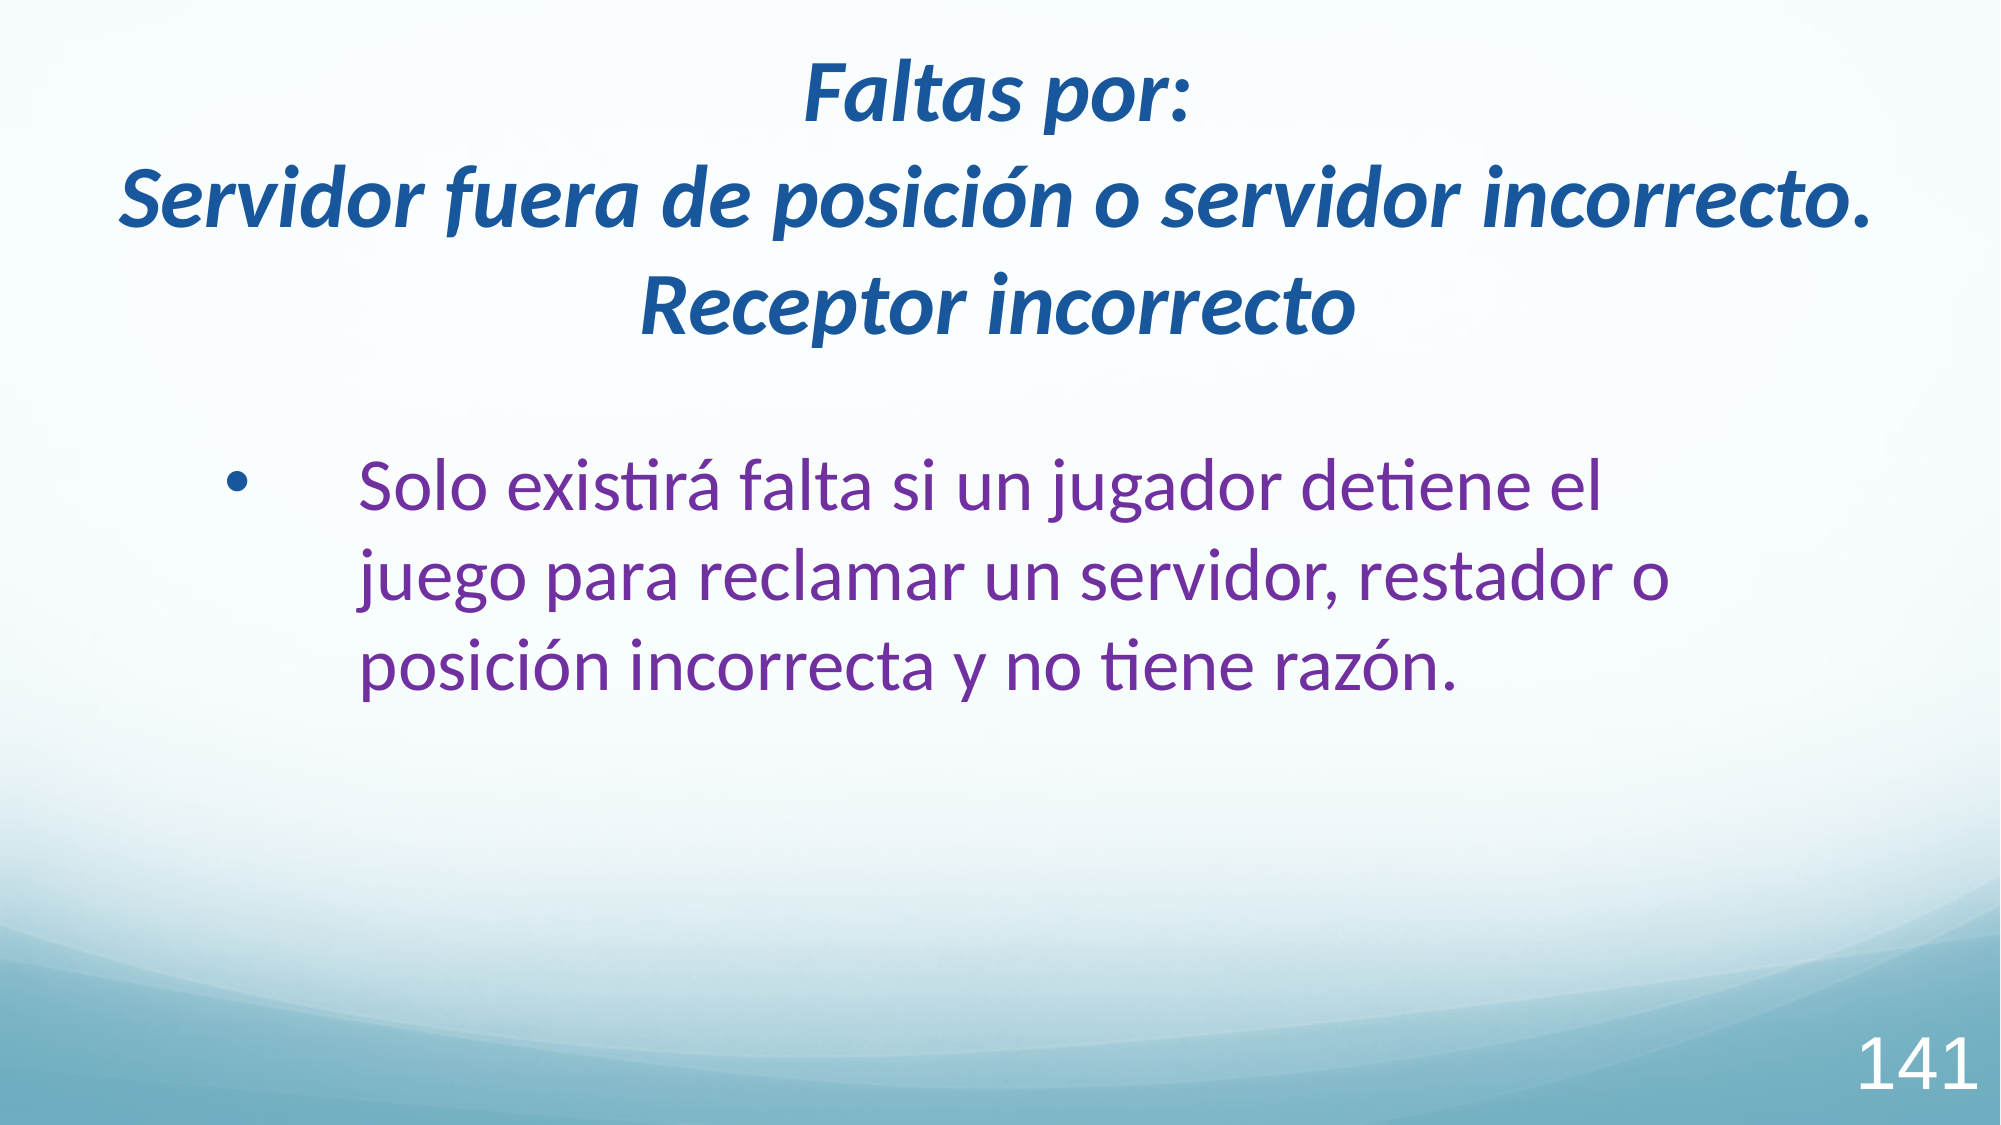

# Faltas por: Servidor fuera de posición o servidor incorrecto. Receptor incorrecto
Solo existirá falta si un jugador detiene el juego para reclamar un servidor, restador o posición incorrecta y no tiene razón.
141